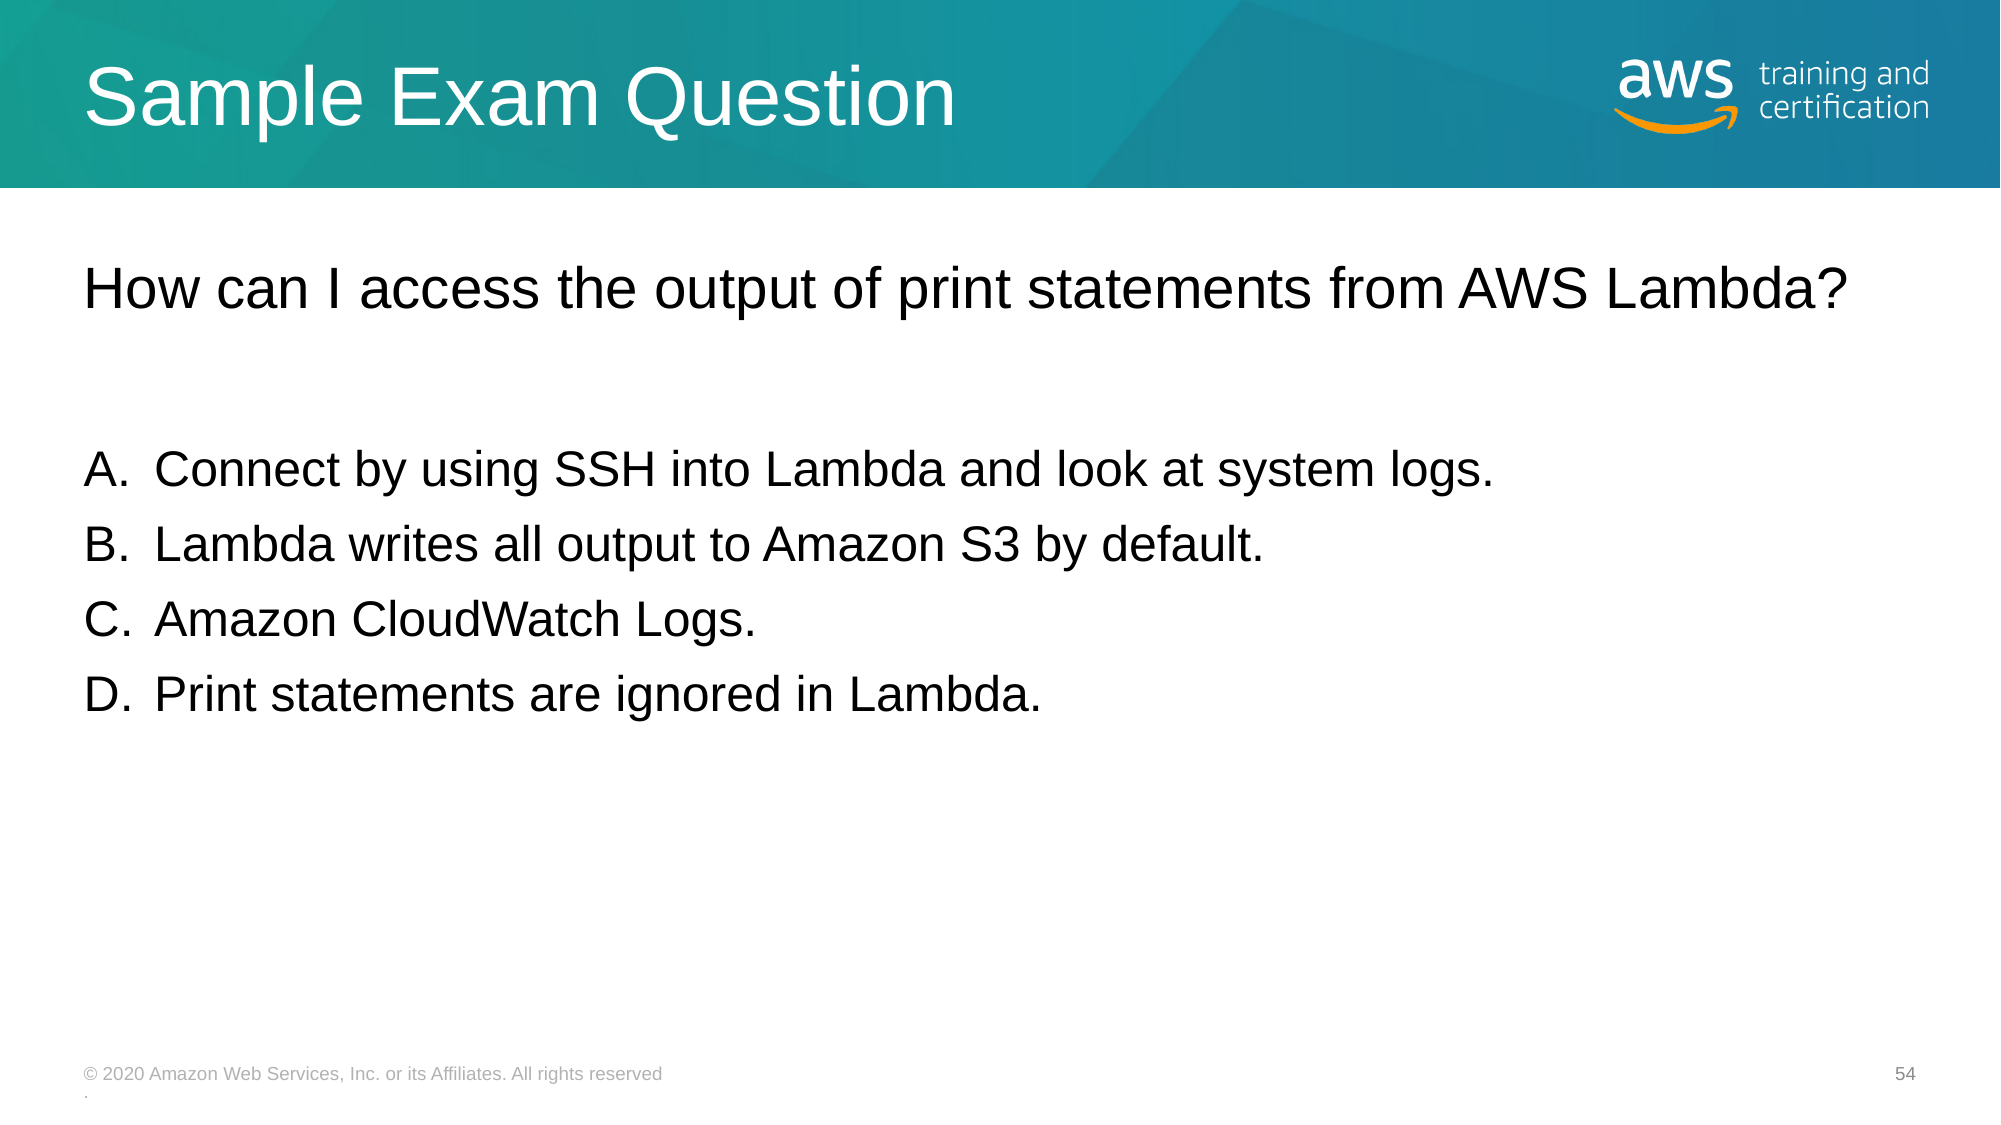

# Sample Exam Question
How can I access the output of print statements from AWS Lambda?

Connect by using SSH into Lambda and look at system logs.
Lambda writes all output to Amazon S3 by default.
Amazon CloudWatch Logs.
Print statements are ignored in Lambda.
© 2020 Amazon Web Services, Inc. or its Affiliates. All rights reserved.
54